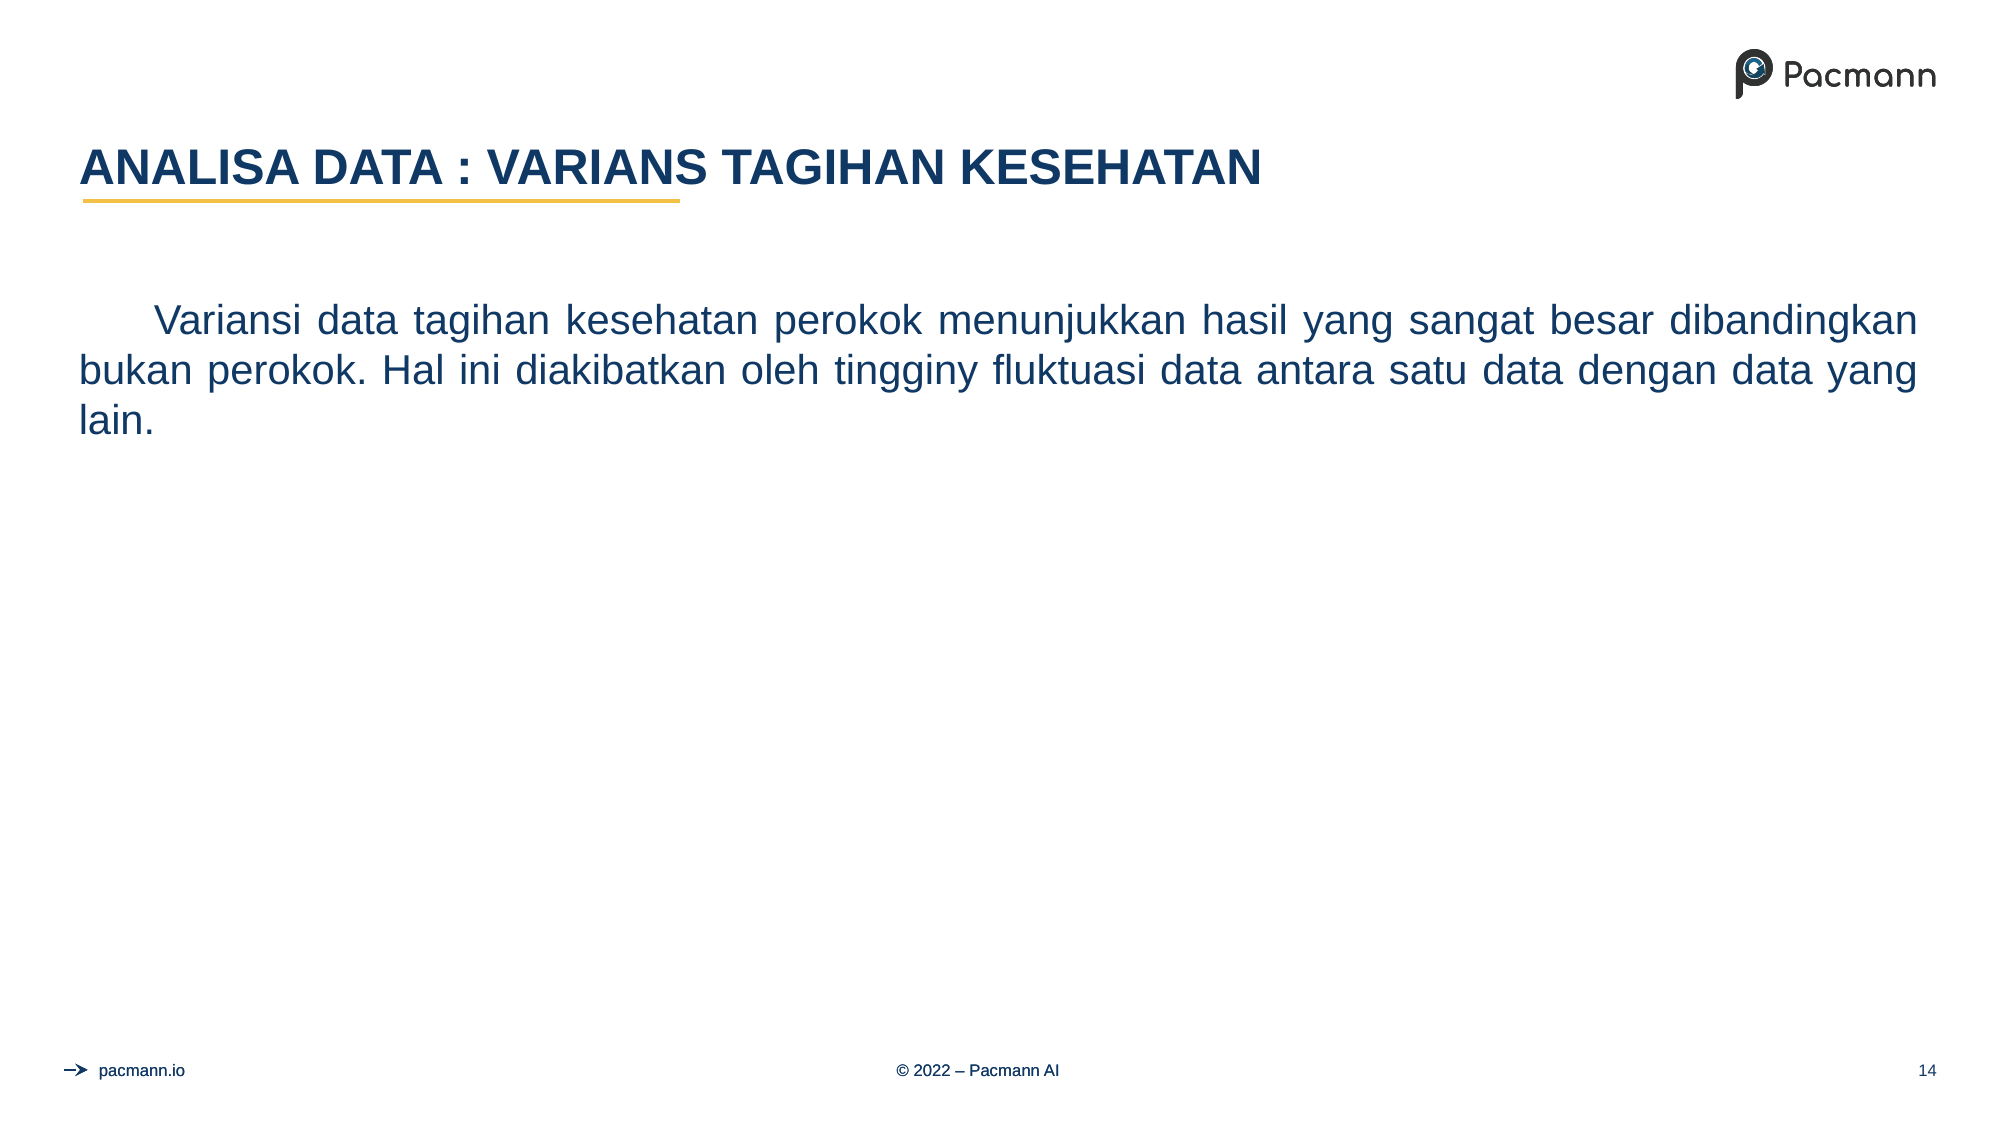

# ANALISA DATA : VARIANS TAGIHAN KESEHATAN
Variansi data tagihan kesehatan perokok menunjukkan hasil yang sangat besar dibandingkan bukan perokok. Hal ini diakibatkan oleh tingginy fluktuasi data antara satu data dengan data yang lain.